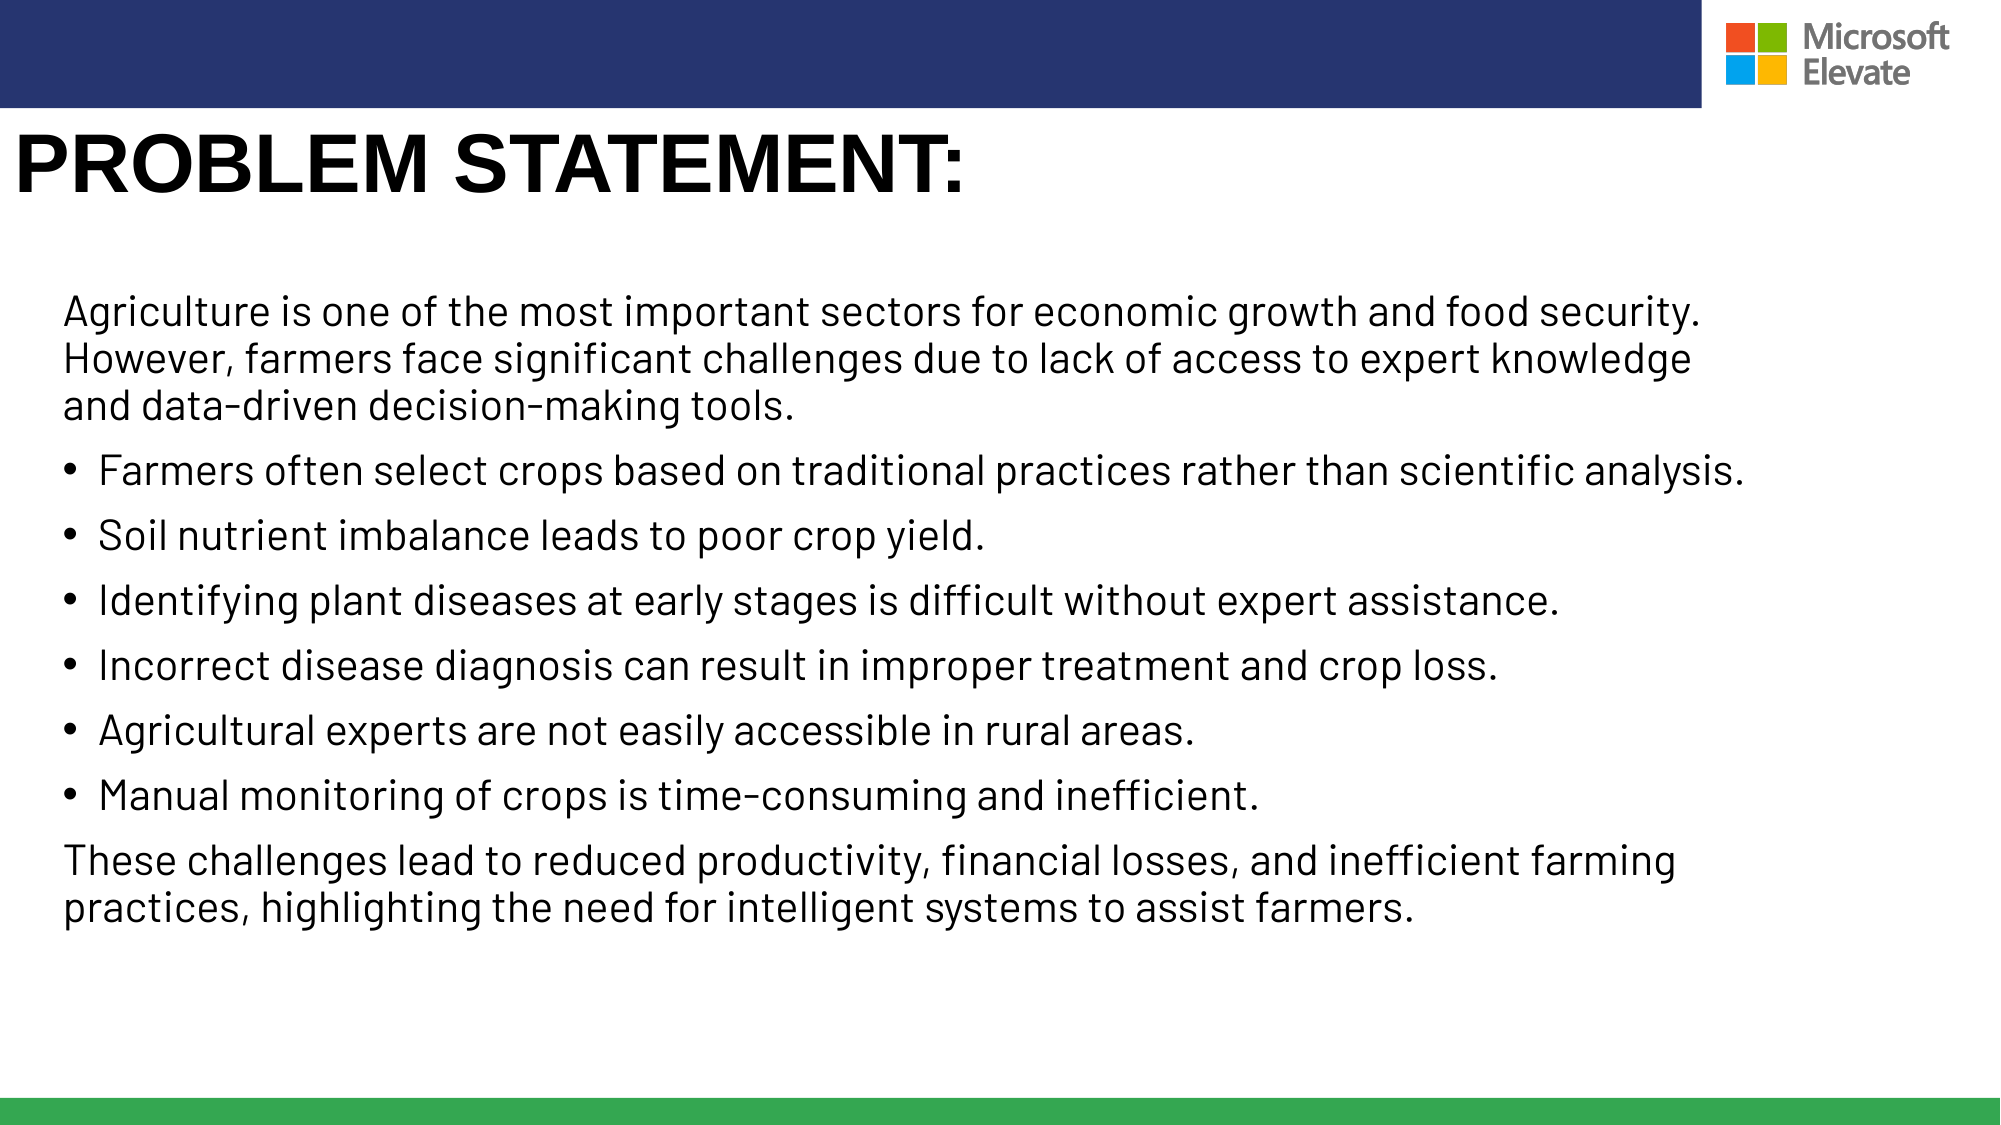

# Problem Statement:
Agriculture is one of the most important sectors for economic growth and food security. However, farmers face significant challenges due to lack of access to expert knowledge and data-driven decision-making tools.
Farmers often select crops based on traditional practices rather than scientific analysis.
Soil nutrient imbalance leads to poor crop yield.
Identifying plant diseases at early stages is difficult without expert assistance.
Incorrect disease diagnosis can result in improper treatment and crop loss.
Agricultural experts are not easily accessible in rural areas.
Manual monitoring of crops is time-consuming and inefficient.
These challenges lead to reduced productivity, financial losses, and inefficient farming practices, highlighting the need for intelligent systems to assist farmers.